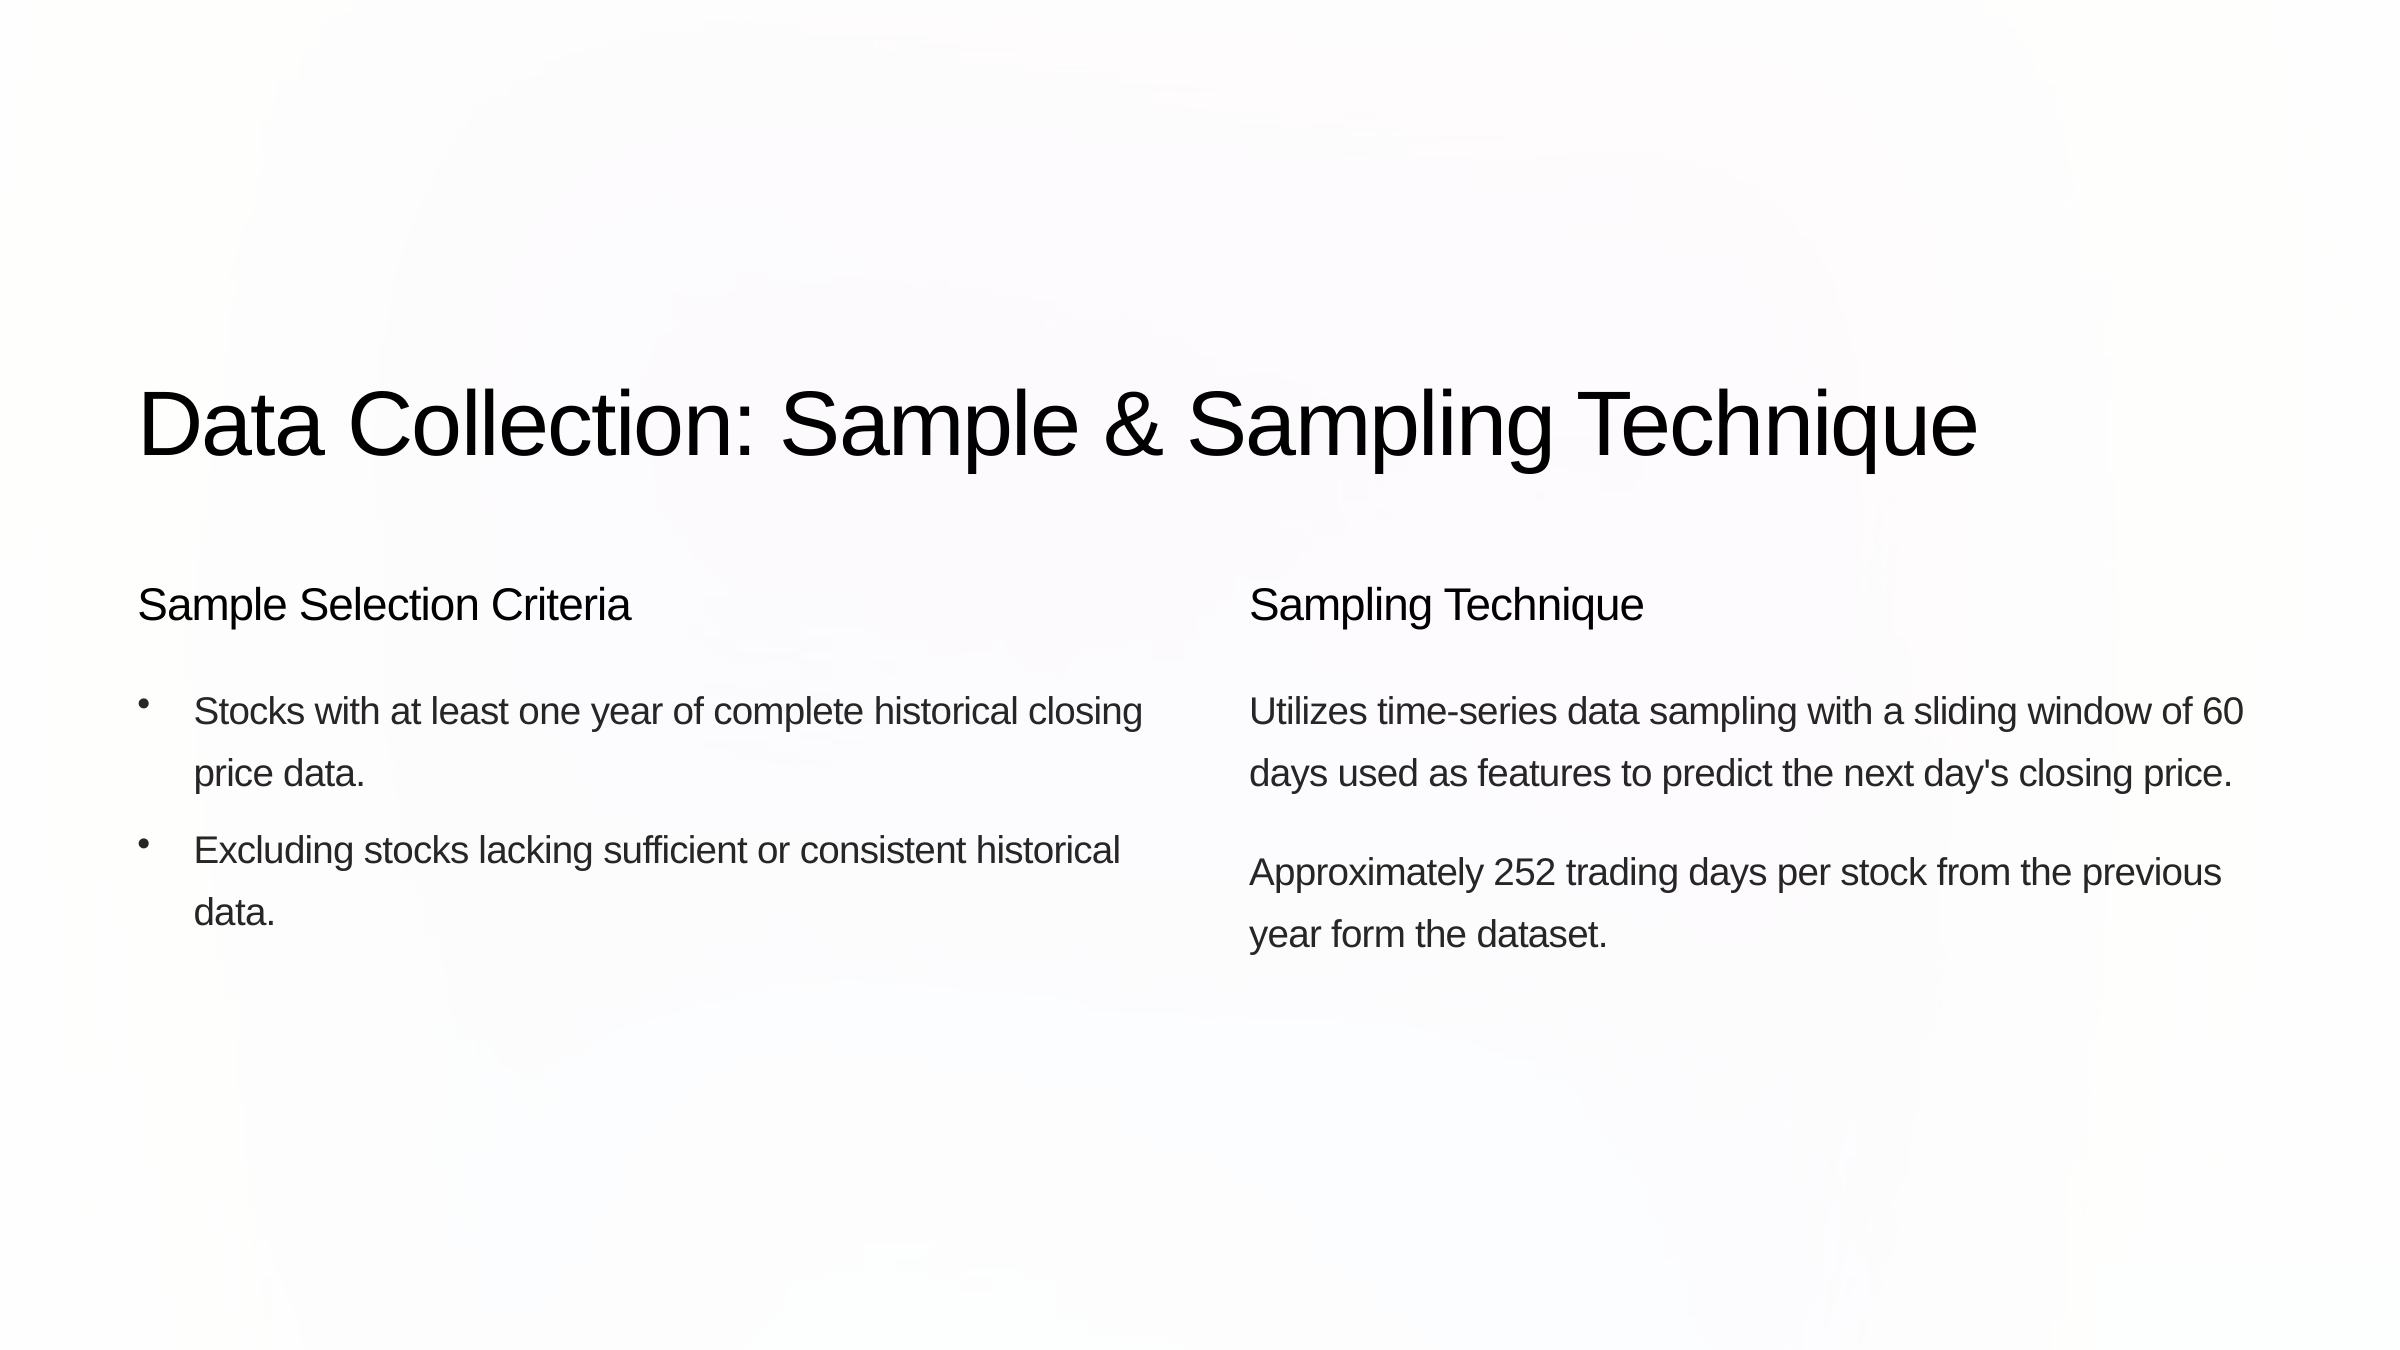

Data Collection: Sample & Sampling Technique
Sample Selection Criteria
Sampling Technique
Stocks with at least one year of complete historical closing price data.
Utilizes time-series data sampling with a sliding window of 60 days used as features to predict the next day's closing price.
Excluding stocks lacking sufficient or consistent historical data.
Approximately 252 trading days per stock from the previous year form the dataset.